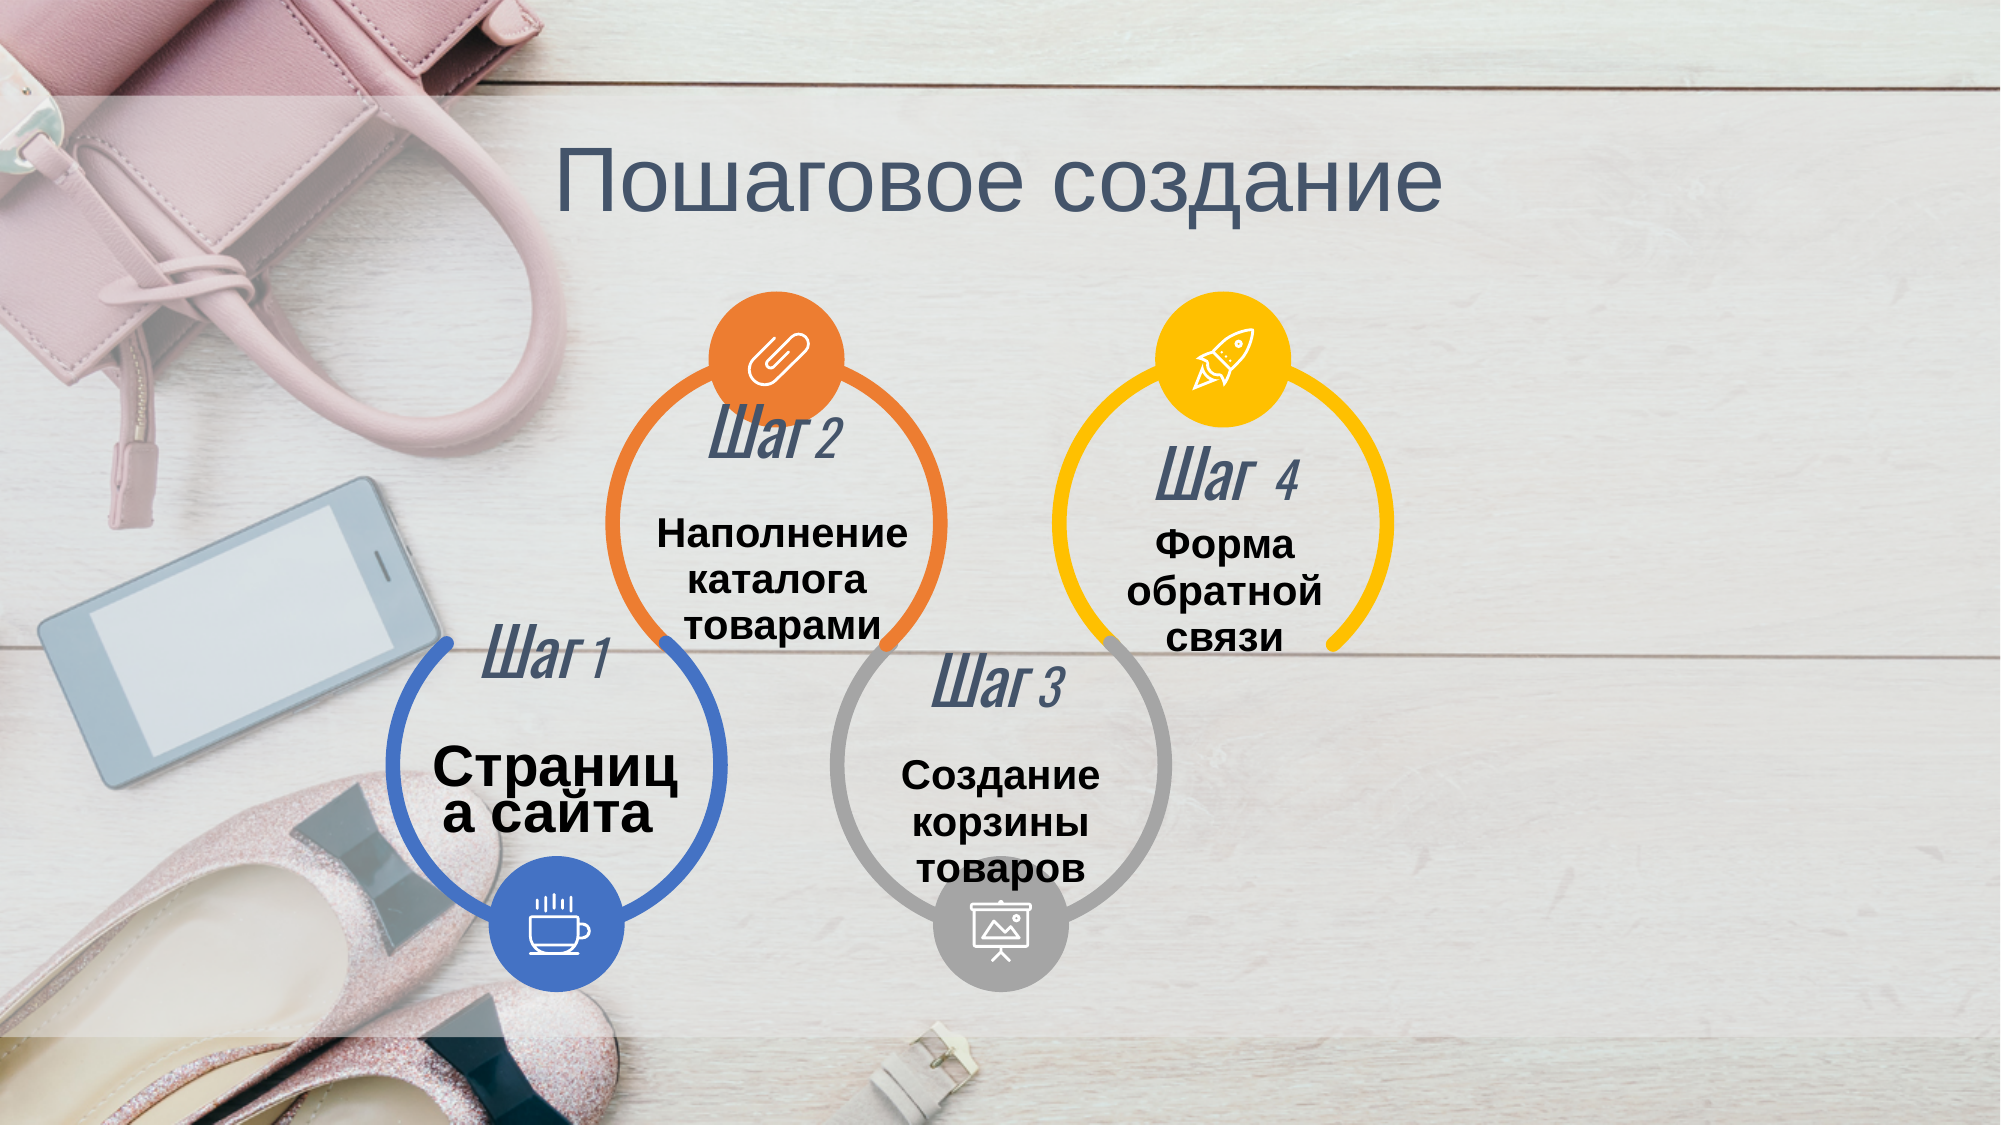

Пошаговое создание

Шаг 2
Шаг  4
Наполнение каталога
товарами
Форма обратной связи

Шаг 1
Шаг 3
Страница сайта
Создание корзины товаров